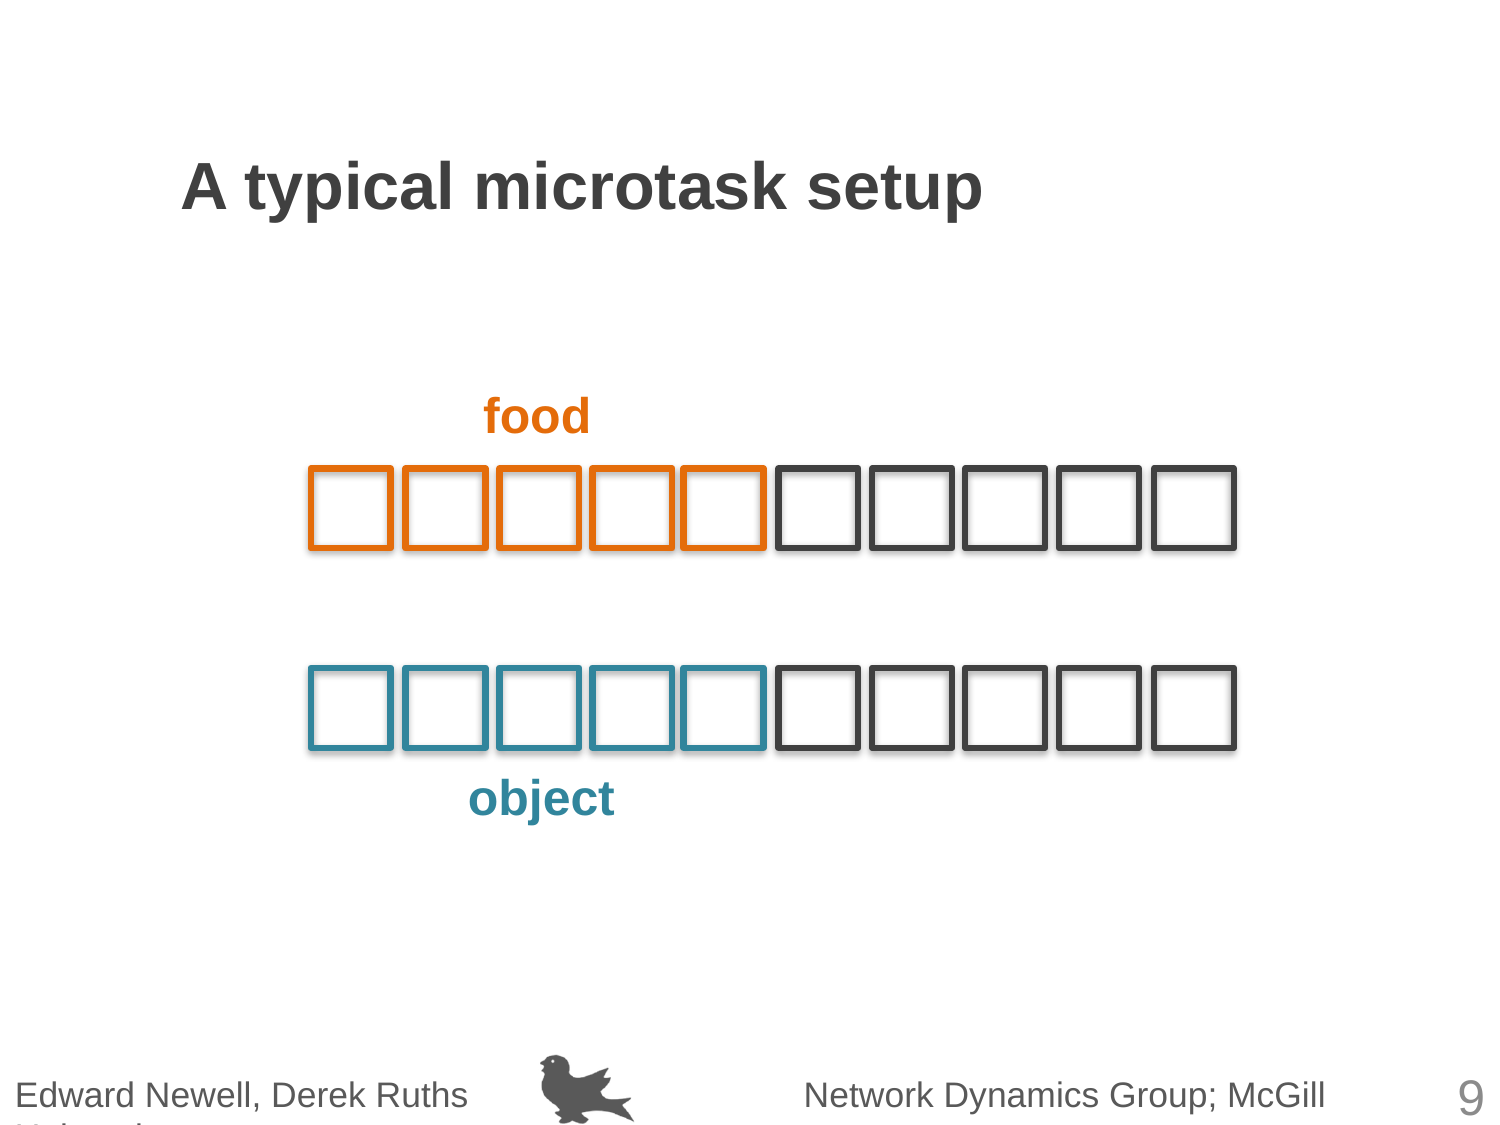

A typical microtask setup
food

object
9